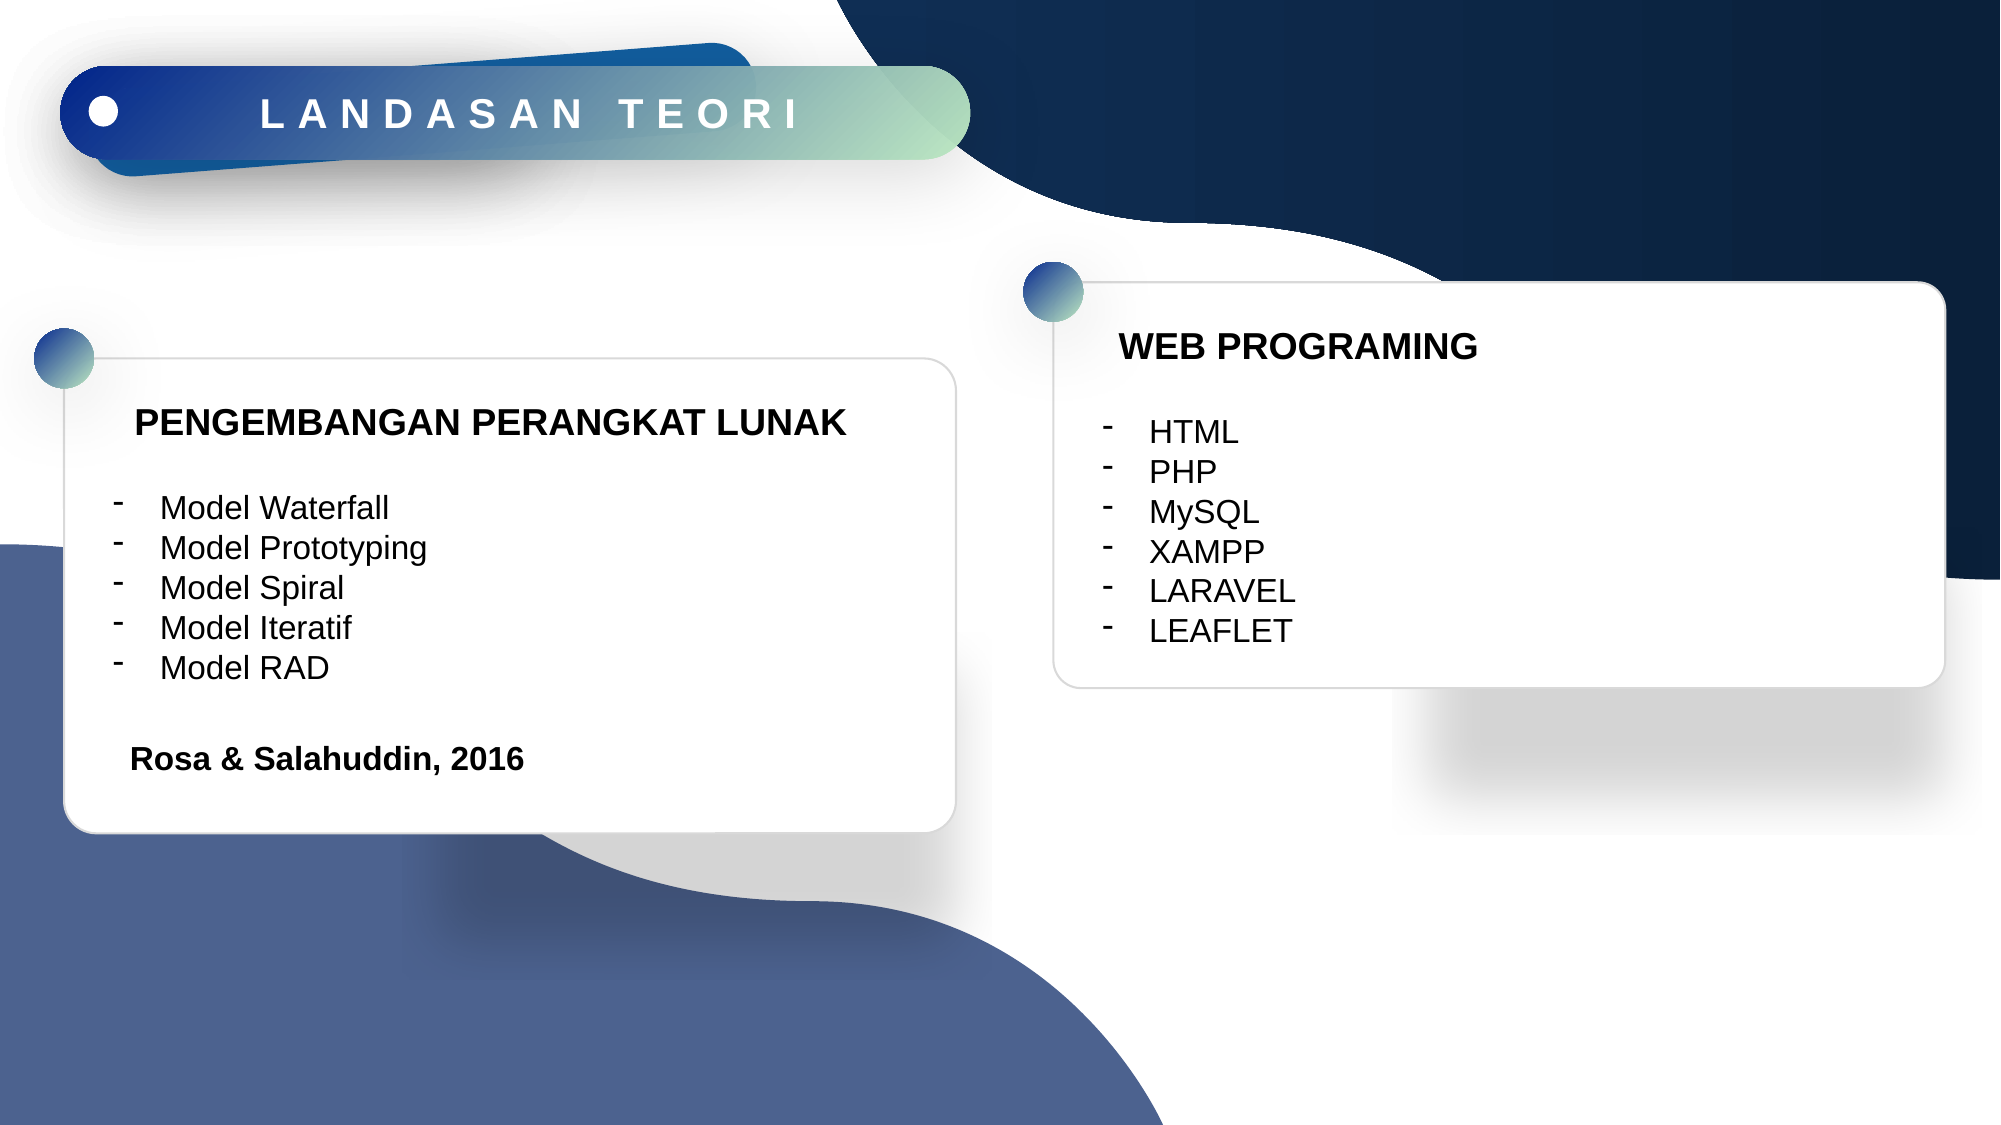

SUMMARY

SUMMARY

LANDASAN TEORI

WEB PROGRAMING

PENGEMBANGAN PERANGKAT LUNAK
HTML
PHP
MySQL
XAMPP
LARAVEL
LEAFLET
Model Waterfall
Model Prototyping
Model Spiral
Model Iteratif
Model RAD

Rosa & Salahuddin, 2016